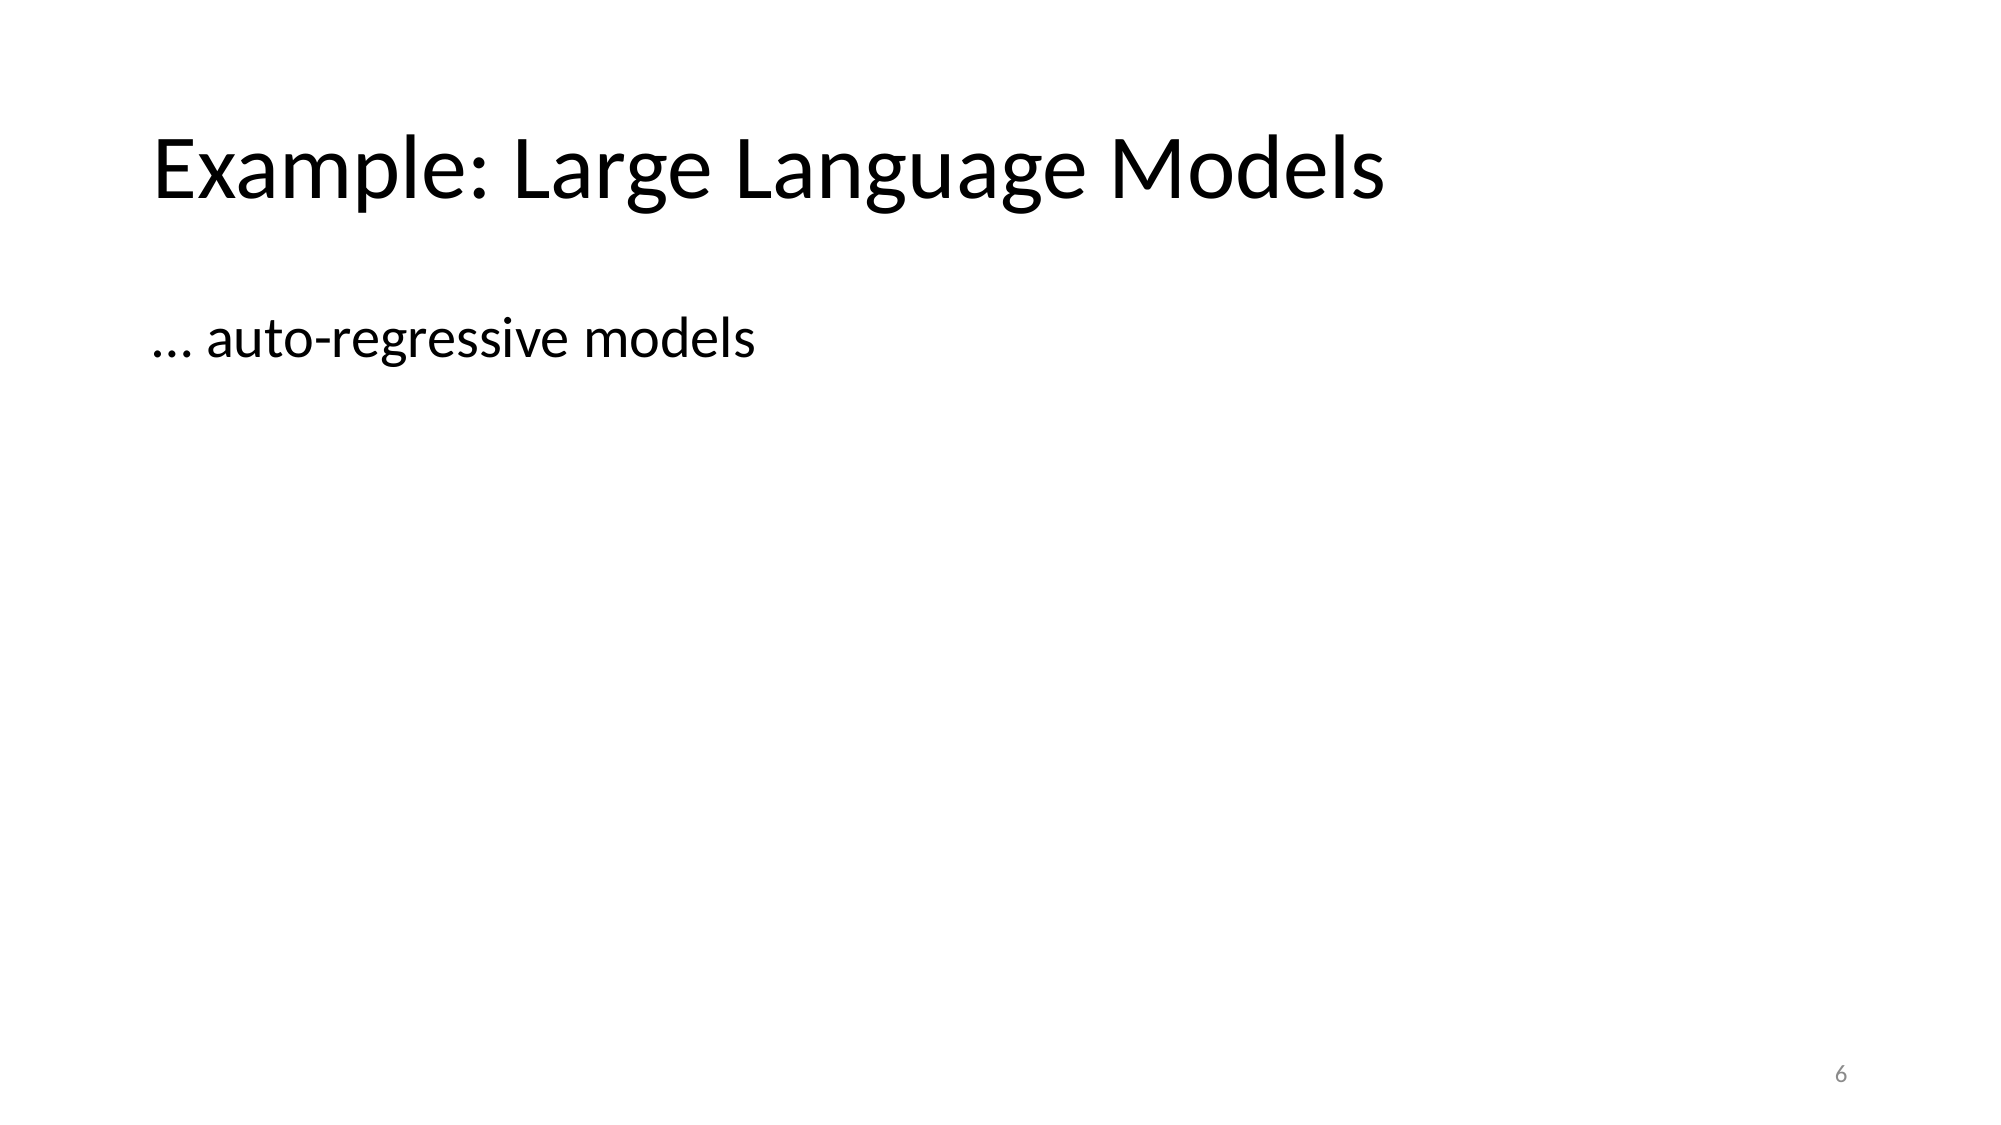

# Example: Large Language Models
… auto-regressive models
6